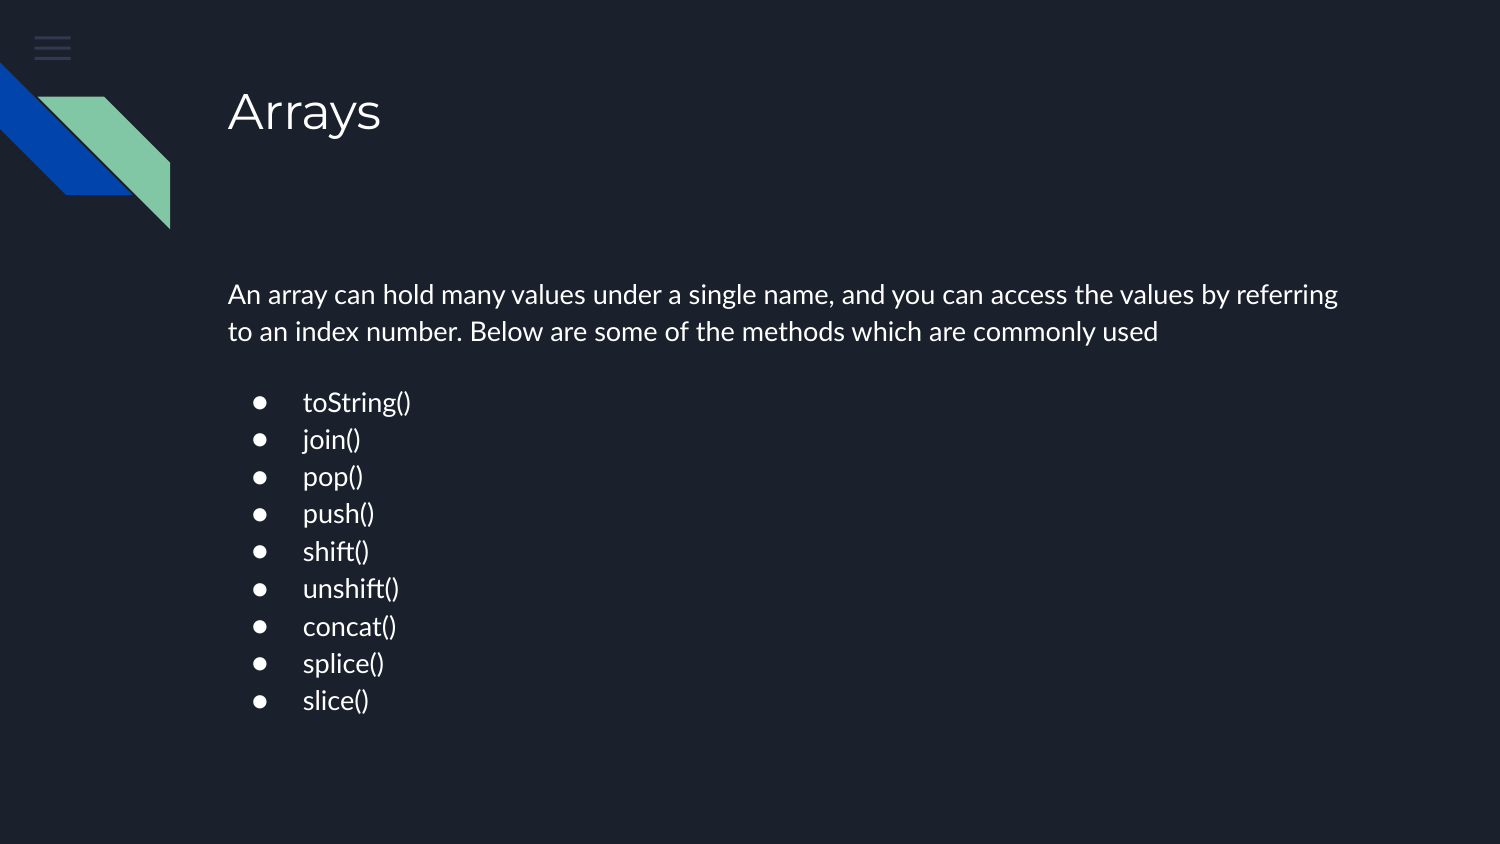

# Arrays
An array can hold many values under a single name, and you can access the values by referring to an index number. Below are some of the methods which are commonly used
toString()
join()
pop()
push()
shift()
unshift()
concat()
splice()
slice()